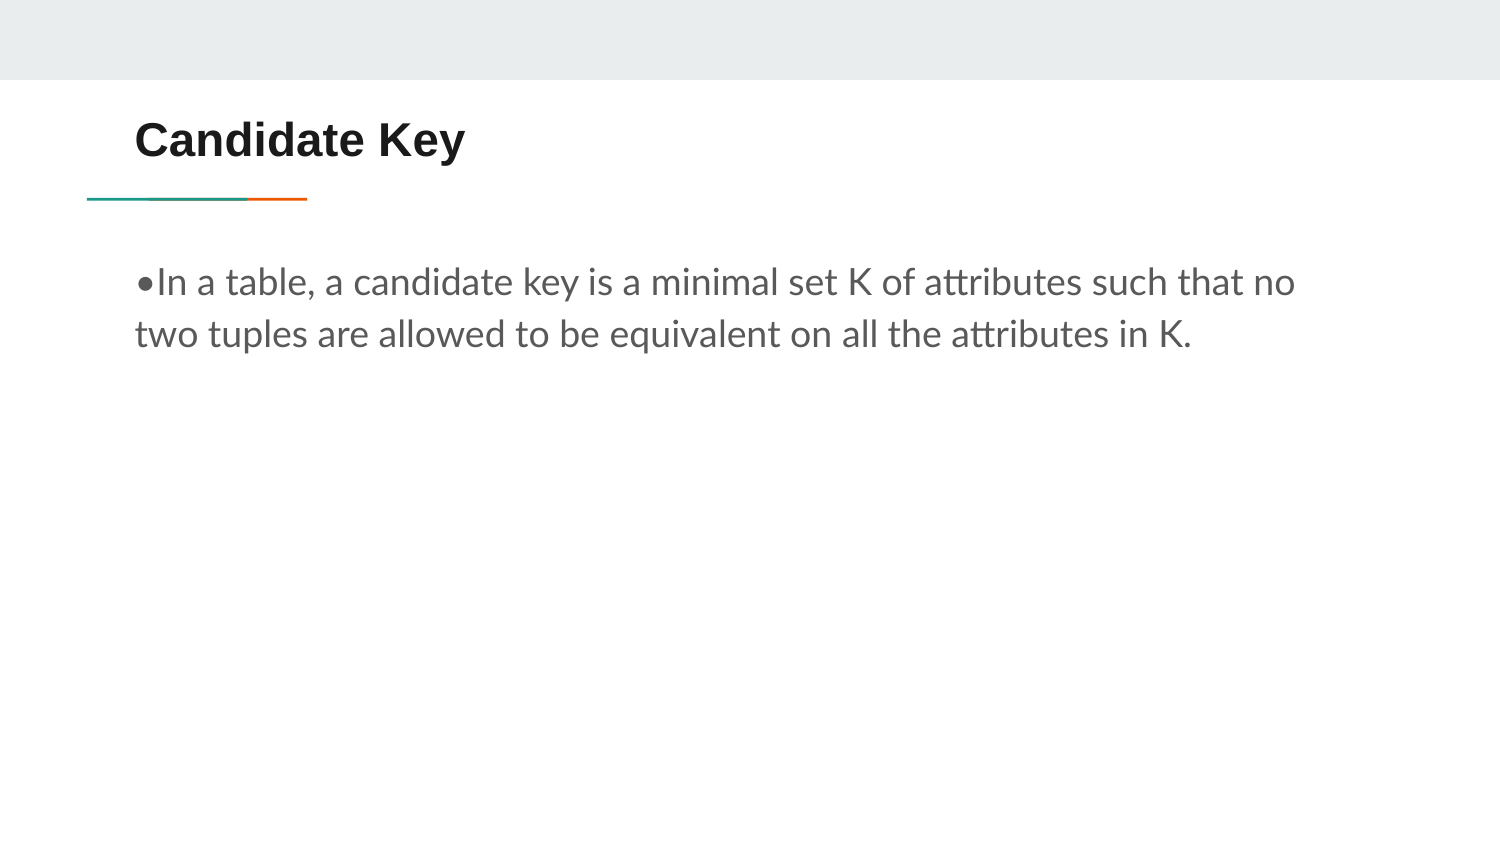

# Candidate Key
•In a table, a candidate key is a minimal set K of attributes such that no two tuples are allowed to be equivalent on all the attributes in K.